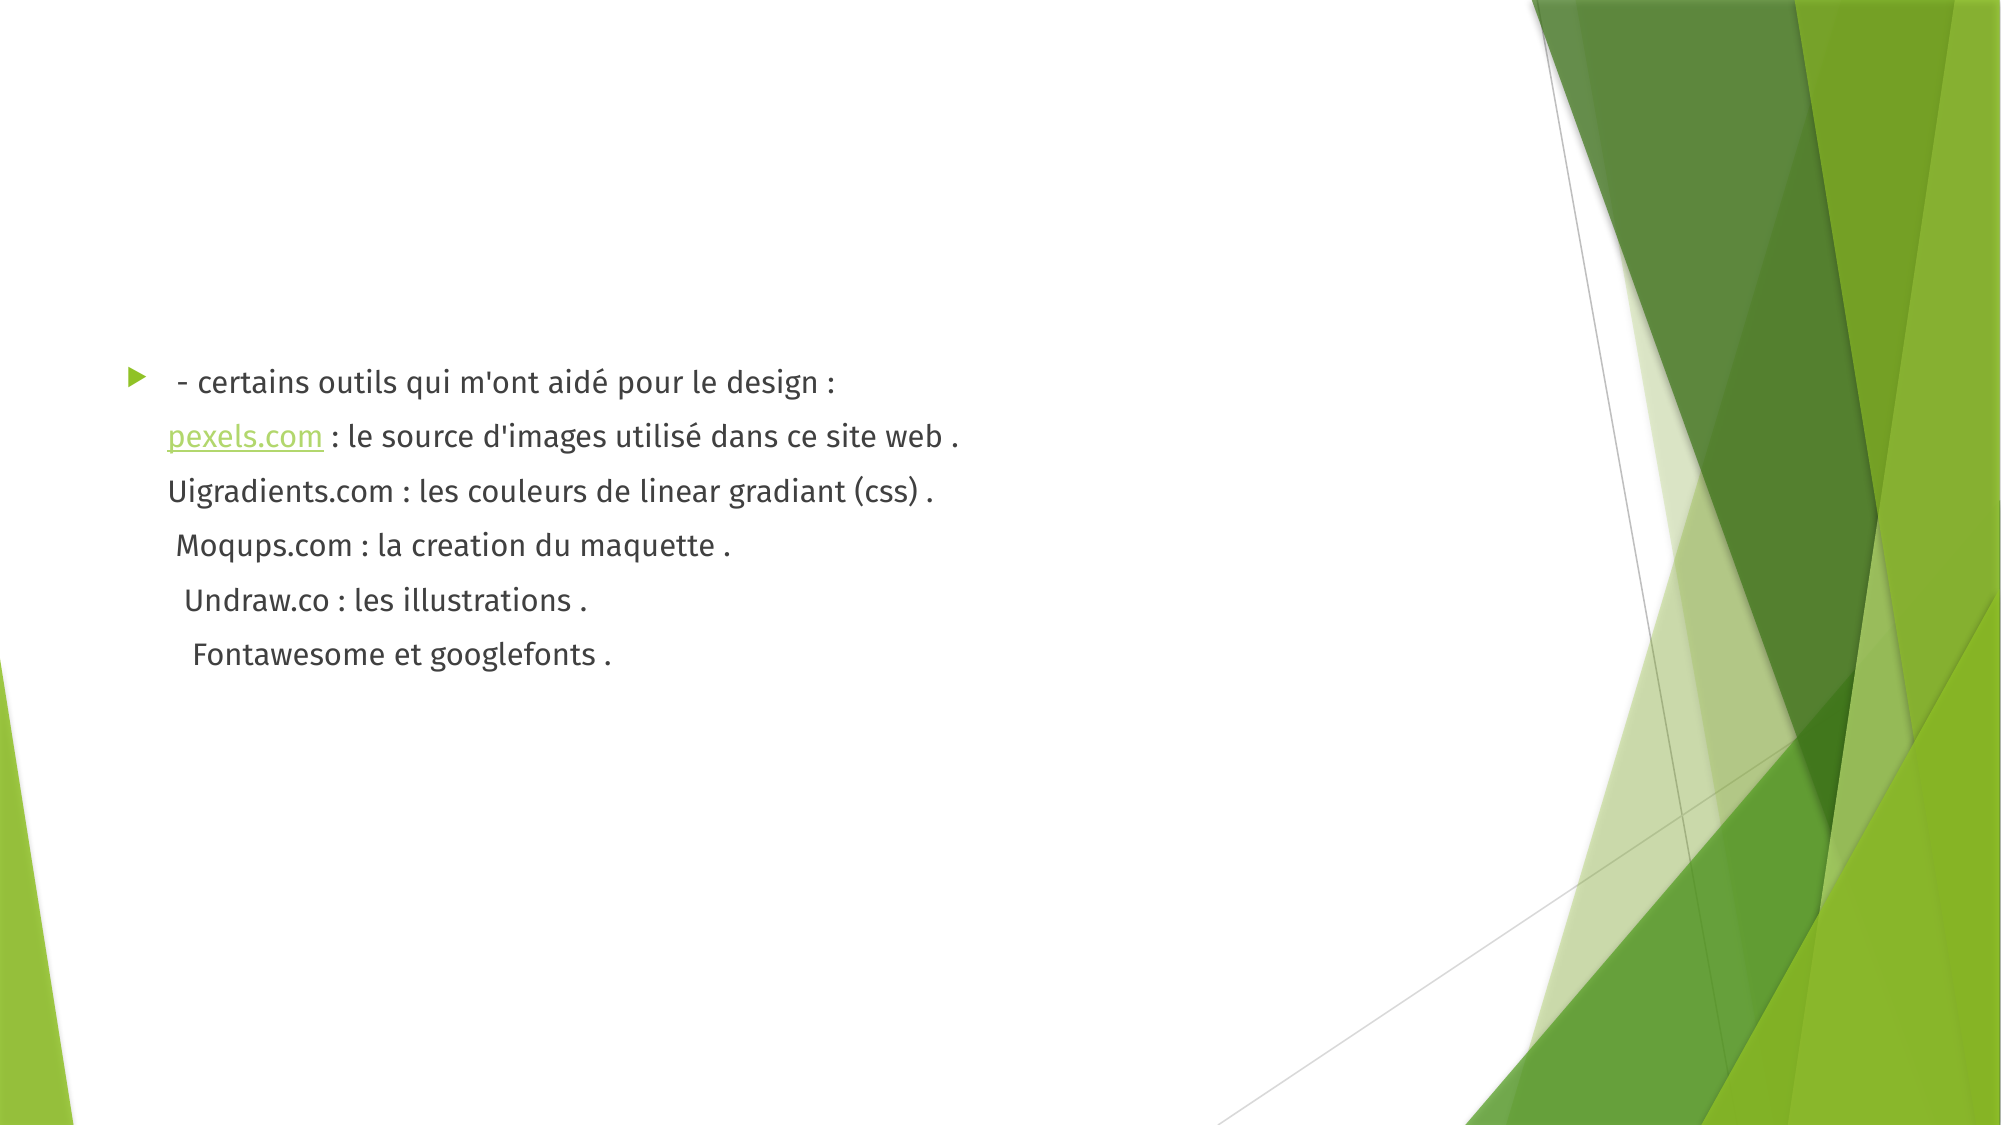

#
- certains outils qui m'ont aidé pour le design :
     pexels.com : le source d'images utilisé dans ce site web .
     Uigradients.com : les couleurs de linear gradiant (css) .
      Moqups.com : la creation du maquette .
       Undraw.co : les illustrations .
        Fontawesome et googlefonts .